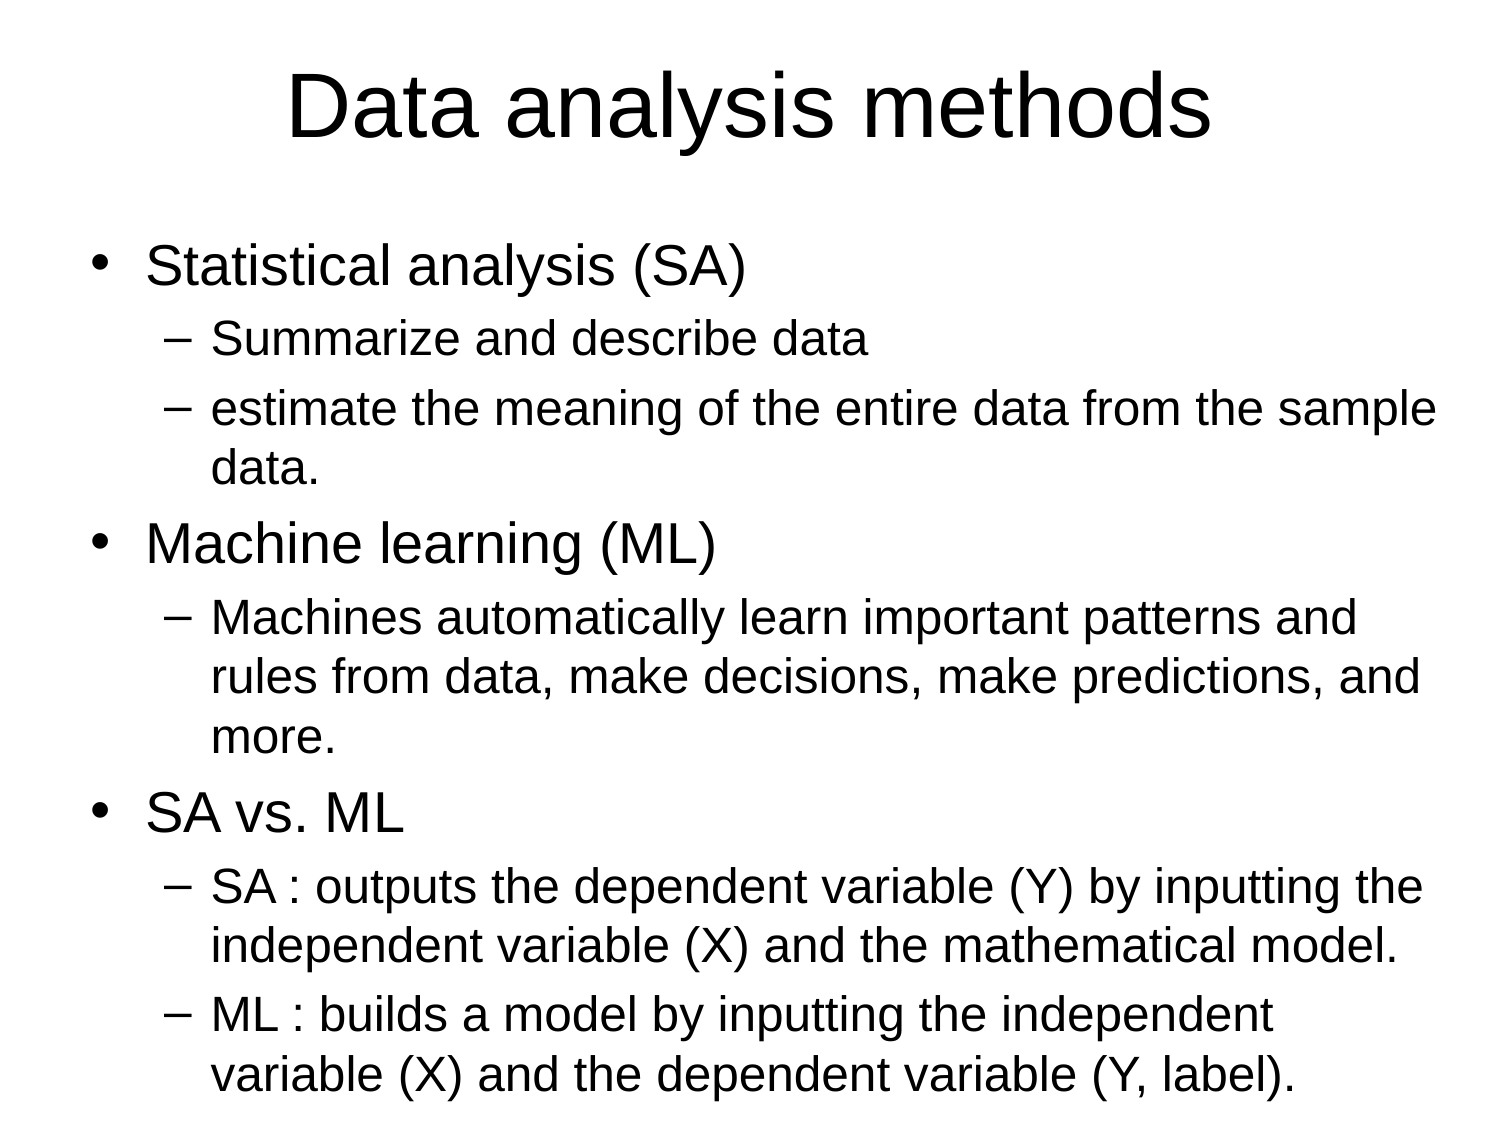

# Data analysis methods
Statistical analysis (SA)
Summarize and describe data
estimate the meaning of the entire data from the sample data.
Machine learning (ML)
Machines automatically learn important patterns and rules from data, make decisions, make predictions, and more.
SA vs. ML
SA : outputs the dependent variable (Y) by inputting the independent variable (X) and the mathematical model.
ML : builds a model by inputting the independent variable (X) and the dependent variable (Y, label).